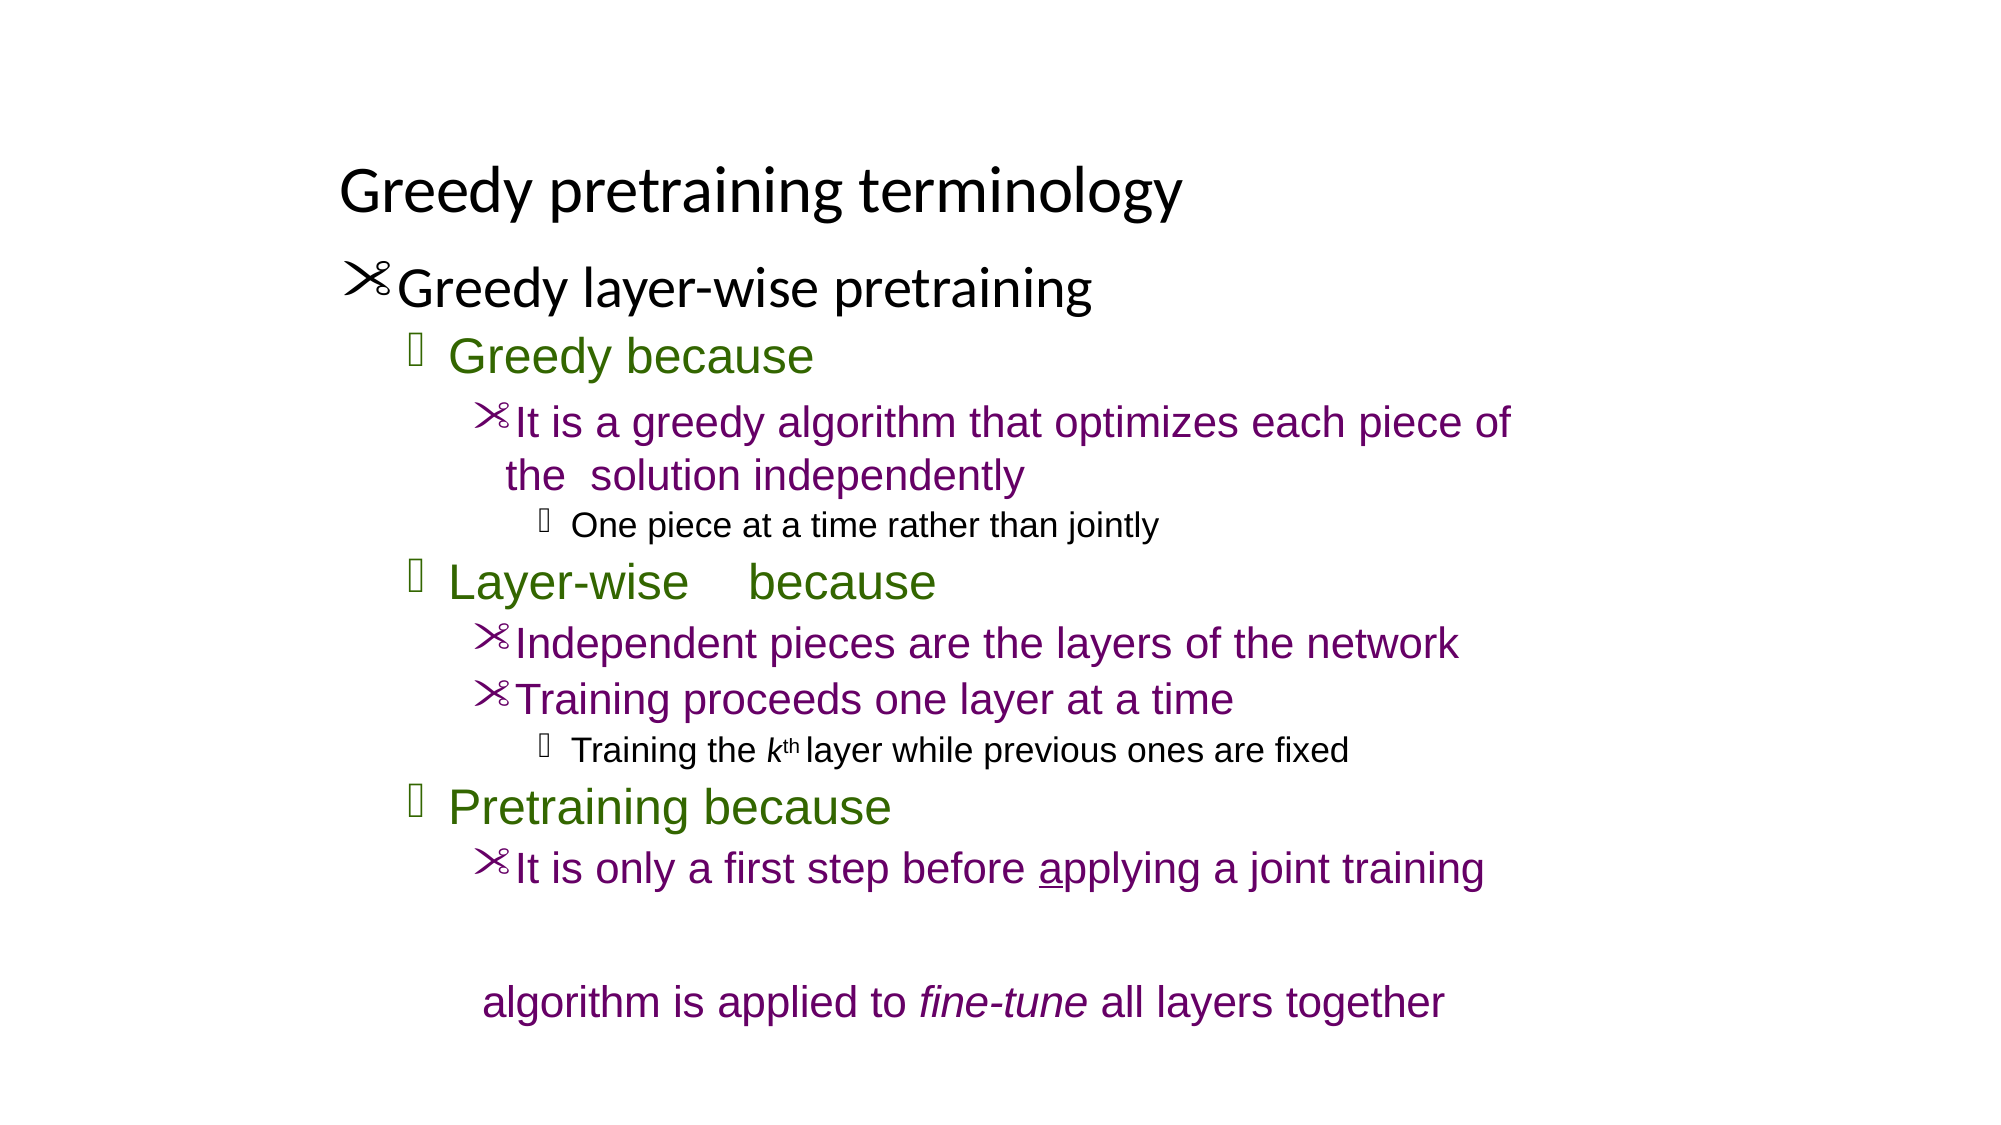

# Greedy pretraining terminology
Greedy layer-wise pretraining
Greedy because
It is a greedy algorithm that optimizes each piece of the  solution independently
One piece at a time rather than jointly
Layer-wise	because
Independent pieces are the layers of the network
Training proceeds one layer at a time
Training the kth layer while previous ones are fixed
Pretraining because
It is only a first step before applying a joint training
algorithm is applied to fine-tune all layers together